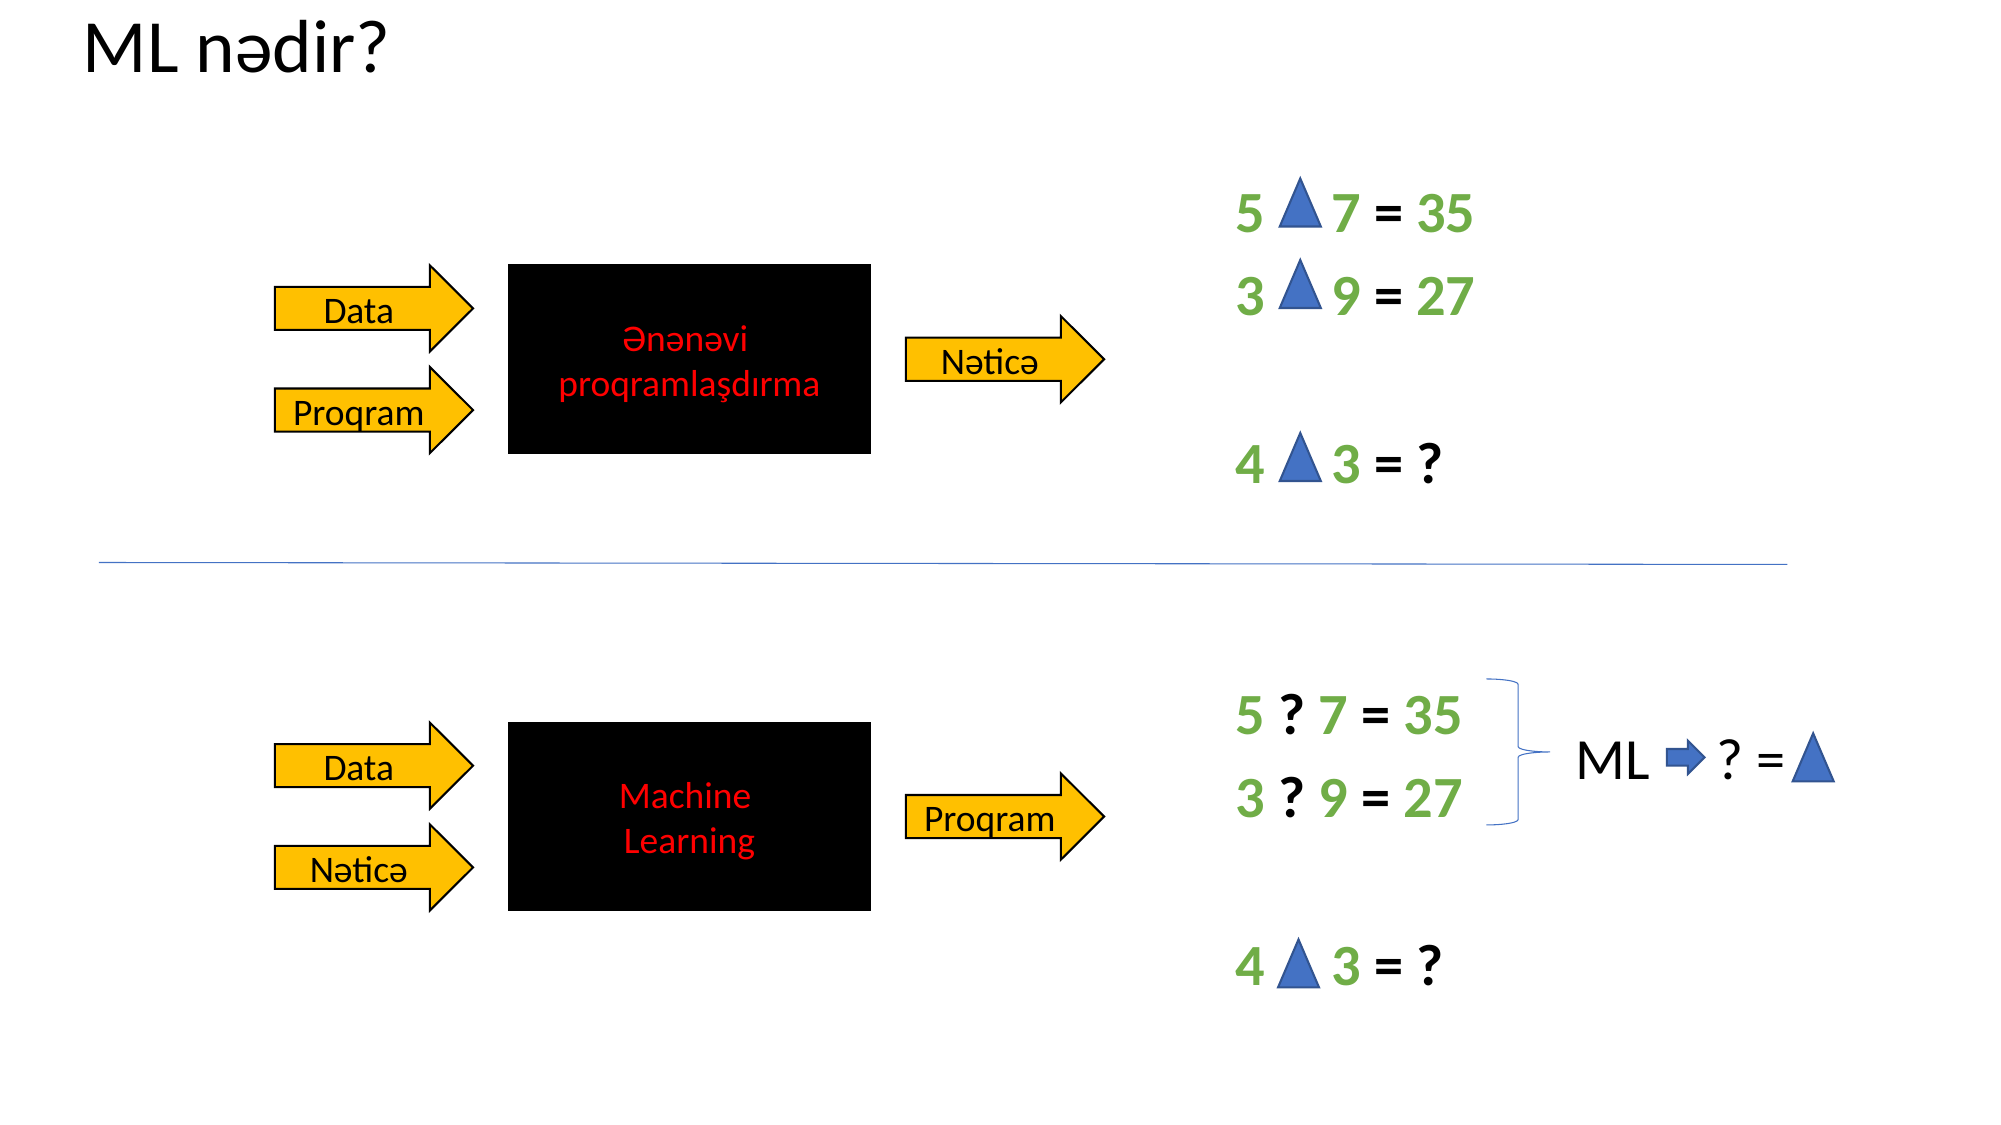

# ML nədir?

5     7 = 35
3     9 = 27

4     3 = ?

5 ? 7 = 35
3 ? 9 = 27

4     3 = ?

Data
Ənənəvi
proqramlaşdırma
Nəticə
Proqram

ML     ? =
Data
Machine
Learning

Proqram
Nəticə